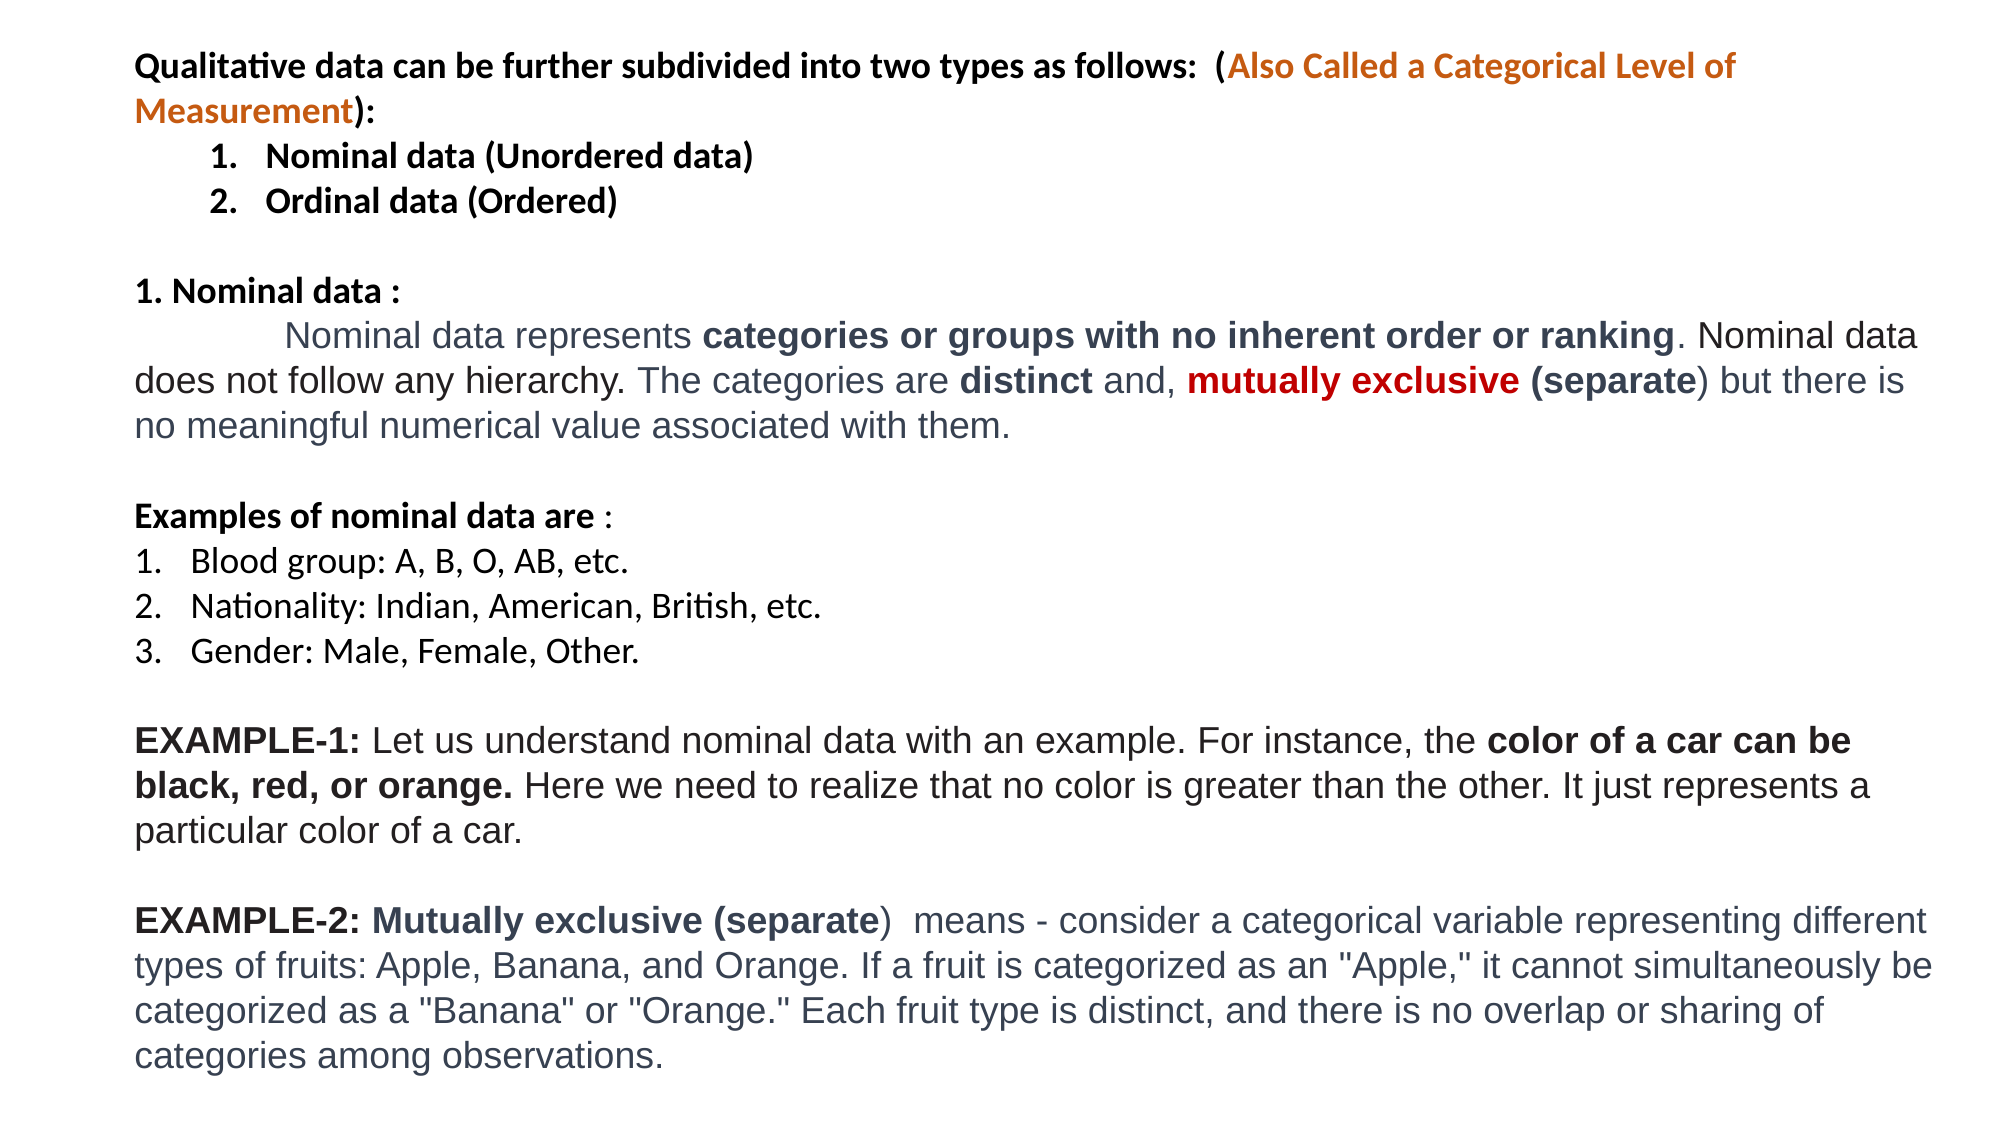

Qualitative data can be further subdivided into two types as follows:  (Also Called a Categorical Level of Measurement):
Nominal data (Unordered data)
Ordinal data (Ordered)

1. Nominal data :
	Nominal data represents categories or groups with no inherent order or ranking. Nominal data does not follow any hierarchy. The categories are distinct and, mutually exclusive (separate) but there is no meaningful numerical value associated with them.

Examples of nominal data are :
Blood group: A, B, O, AB, etc.
Nationality: Indian, American, British, etc.
Gender: Male, Female, Other.

EXAMPLE-1: Let us understand nominal data with an example. For instance, the color of a car can be black, red, or orange. Here we need to realize that no color is greater than the other. It just represents a particular color of a car.

EXAMPLE-2: Mutually exclusive (separate)  means - consider a categorical variable representing different types of fruits: Apple, Banana, and Orange. If a fruit is categorized as an "Apple," it cannot simultaneously be categorized as a "Banana" or "Orange." Each fruit type is distinct, and there is no overlap or sharing of categories among observations.